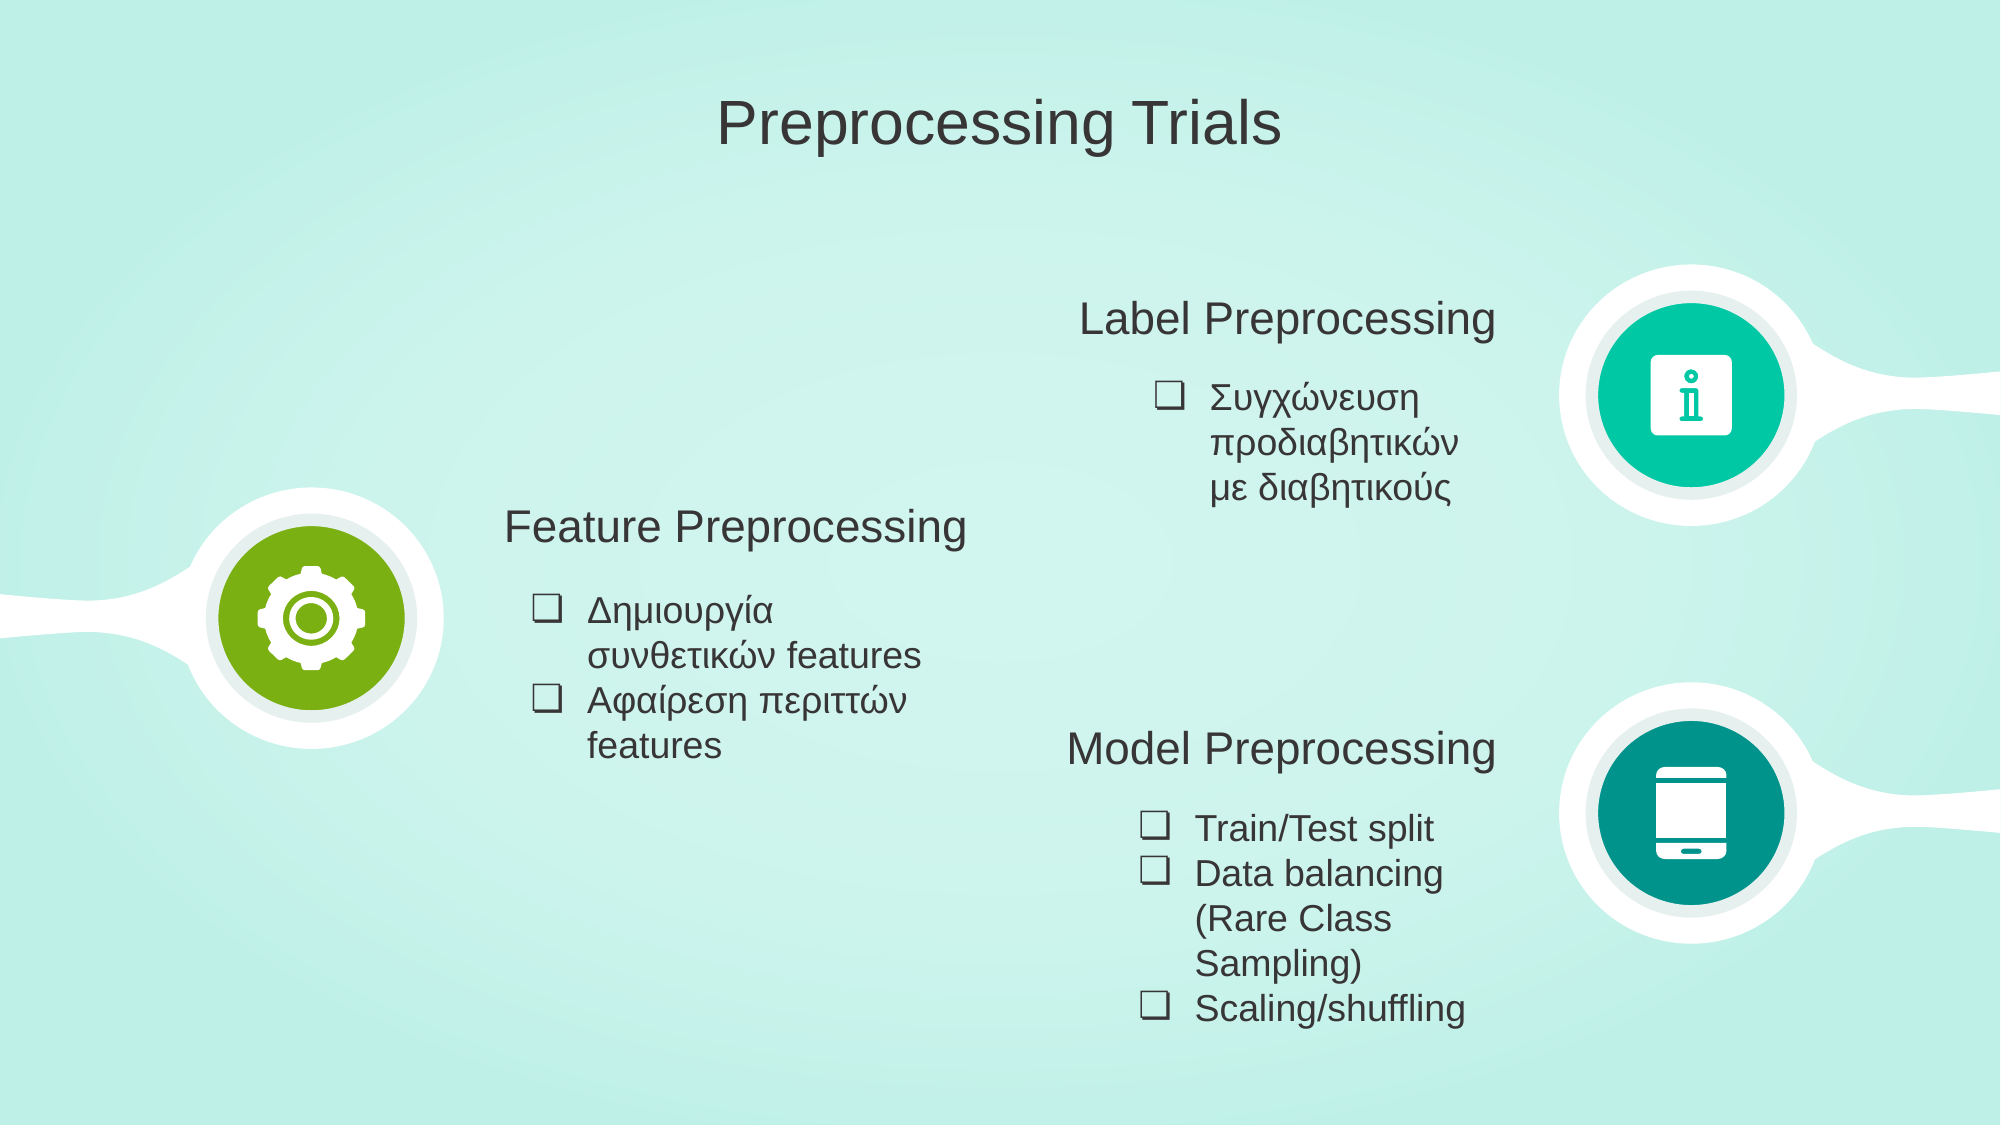

# Preprocessing Trials

Label Preprocessing

Συγχώνευση προδιαβητικών με διαβητικούς

Feature Preprocessing

Δημιουργία συνθετικών features
Αφαίρεση περιττών features

Model Preprocessing

Train/Test split
Data balancing (Rare Class Sampling)
Scaling/shuffling